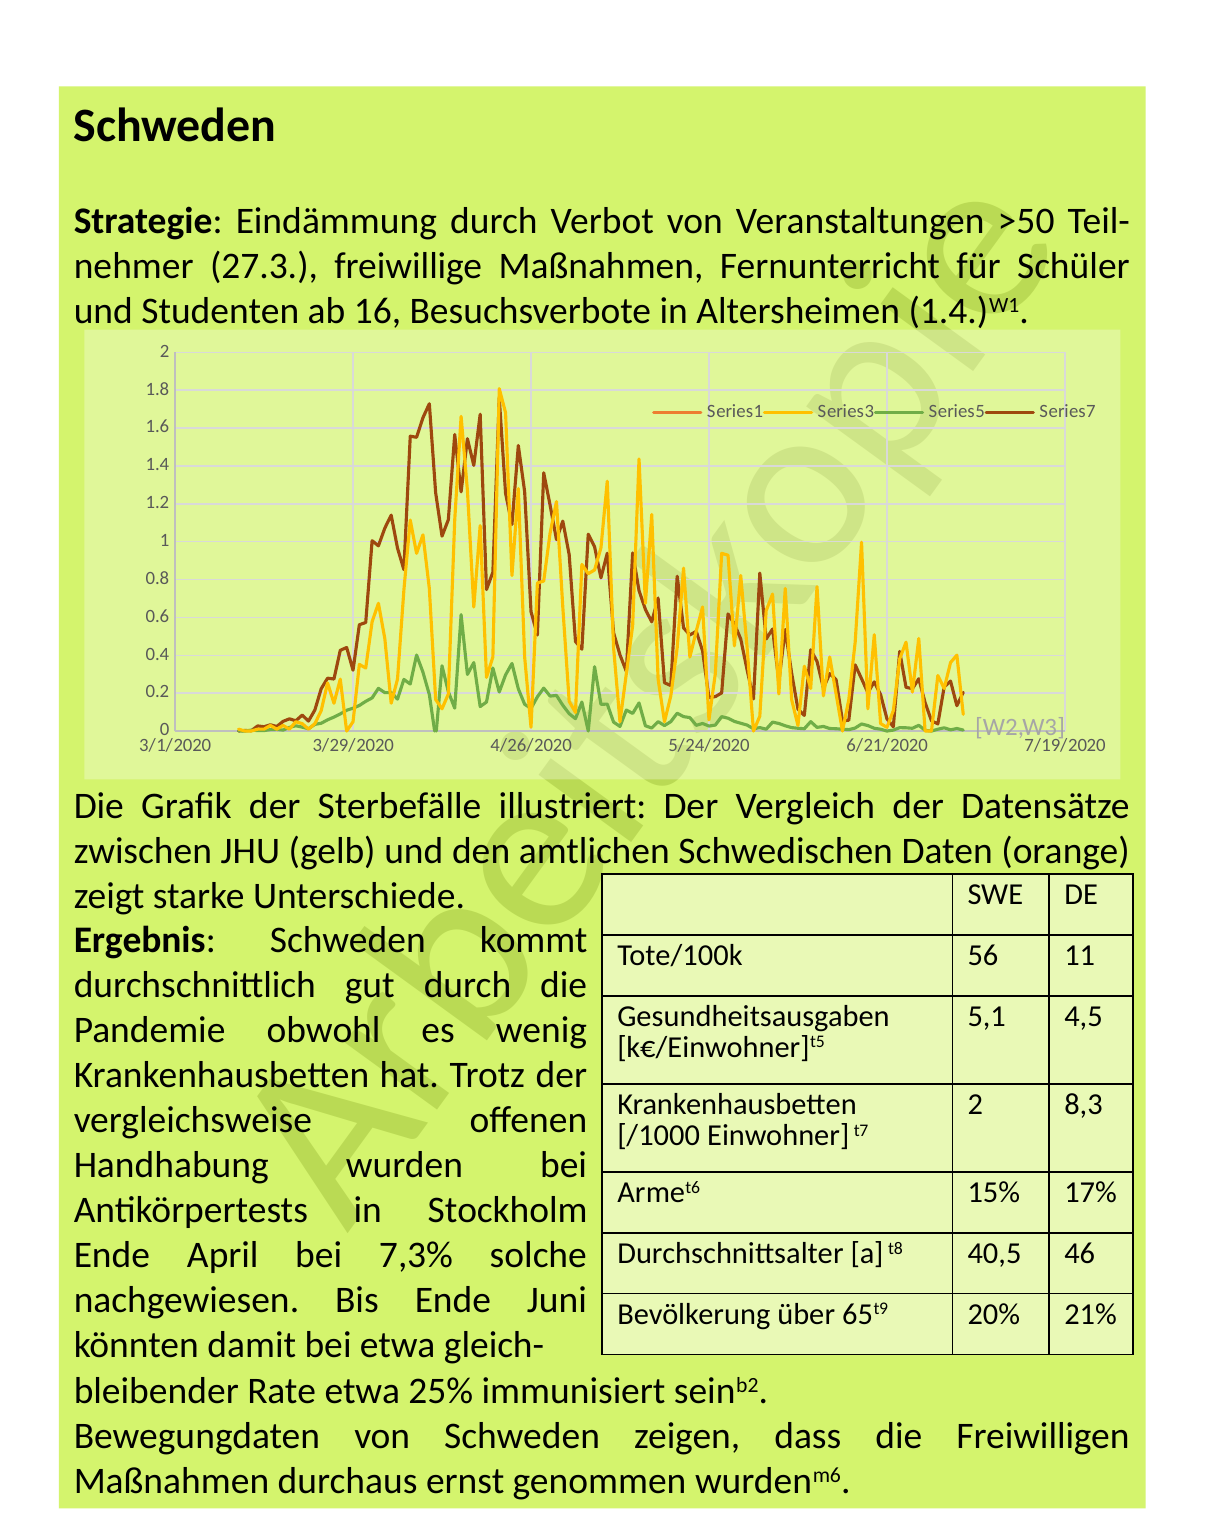

Schweden

Strategie: Eindämmung durch Verbot von Veranstaltungen >50 Teil-nehmer (27.3.), freiwillige Maßnahmen, Fernunterricht für Schüler und Studenten ab 16, Besuchsverbote in Altersheimen (1.4.)W1.

Die Grafik der Sterbefälle illustriert: Der Vergleich der Datensätze zwischen JHU (gelb) und den amtlichen Schwedischen Daten (orange) zeigt starke Unterschiede.

bleibender Rate etwa 25% immunisiert seinb2.
Bewegungdaten von Schweden zeigen, dass die Freiwilligen Maßnahmen durchaus ernst genommen wurdenm6.

### Chart

| Category |  |  |  |  |
|---|---|---|---|---|
[W2,W3]
|  | SWE | DE |
| --- | --- | --- |
| Tote/100k | 56 | 11 |
| Gesundheitsausgaben [k€/Einwohner]t5 | 5,1 | 4,5 |
| Krankenhausbetten [/1000 Einwohner] t7 | 2 | 8,3 |
| Armet6 | 15% | 17% |
| Durchschnittsalter [a] t8 | 40,5 | 46 |
| Bevölkerung über 65t9 | 20% | 21% |
Ergebnis: Schweden kommt durchschnittlich gut durch die Pandemie obwohl es wenig Krankenhausbetten hat. Trotz der vergleichsweise offenen Handhabung wurden bei Antikörpertests in Stockholm Ende April bei 7,3% solche nachgewiesen. Bis Ende Juni könnten damit bei etwa gleich-